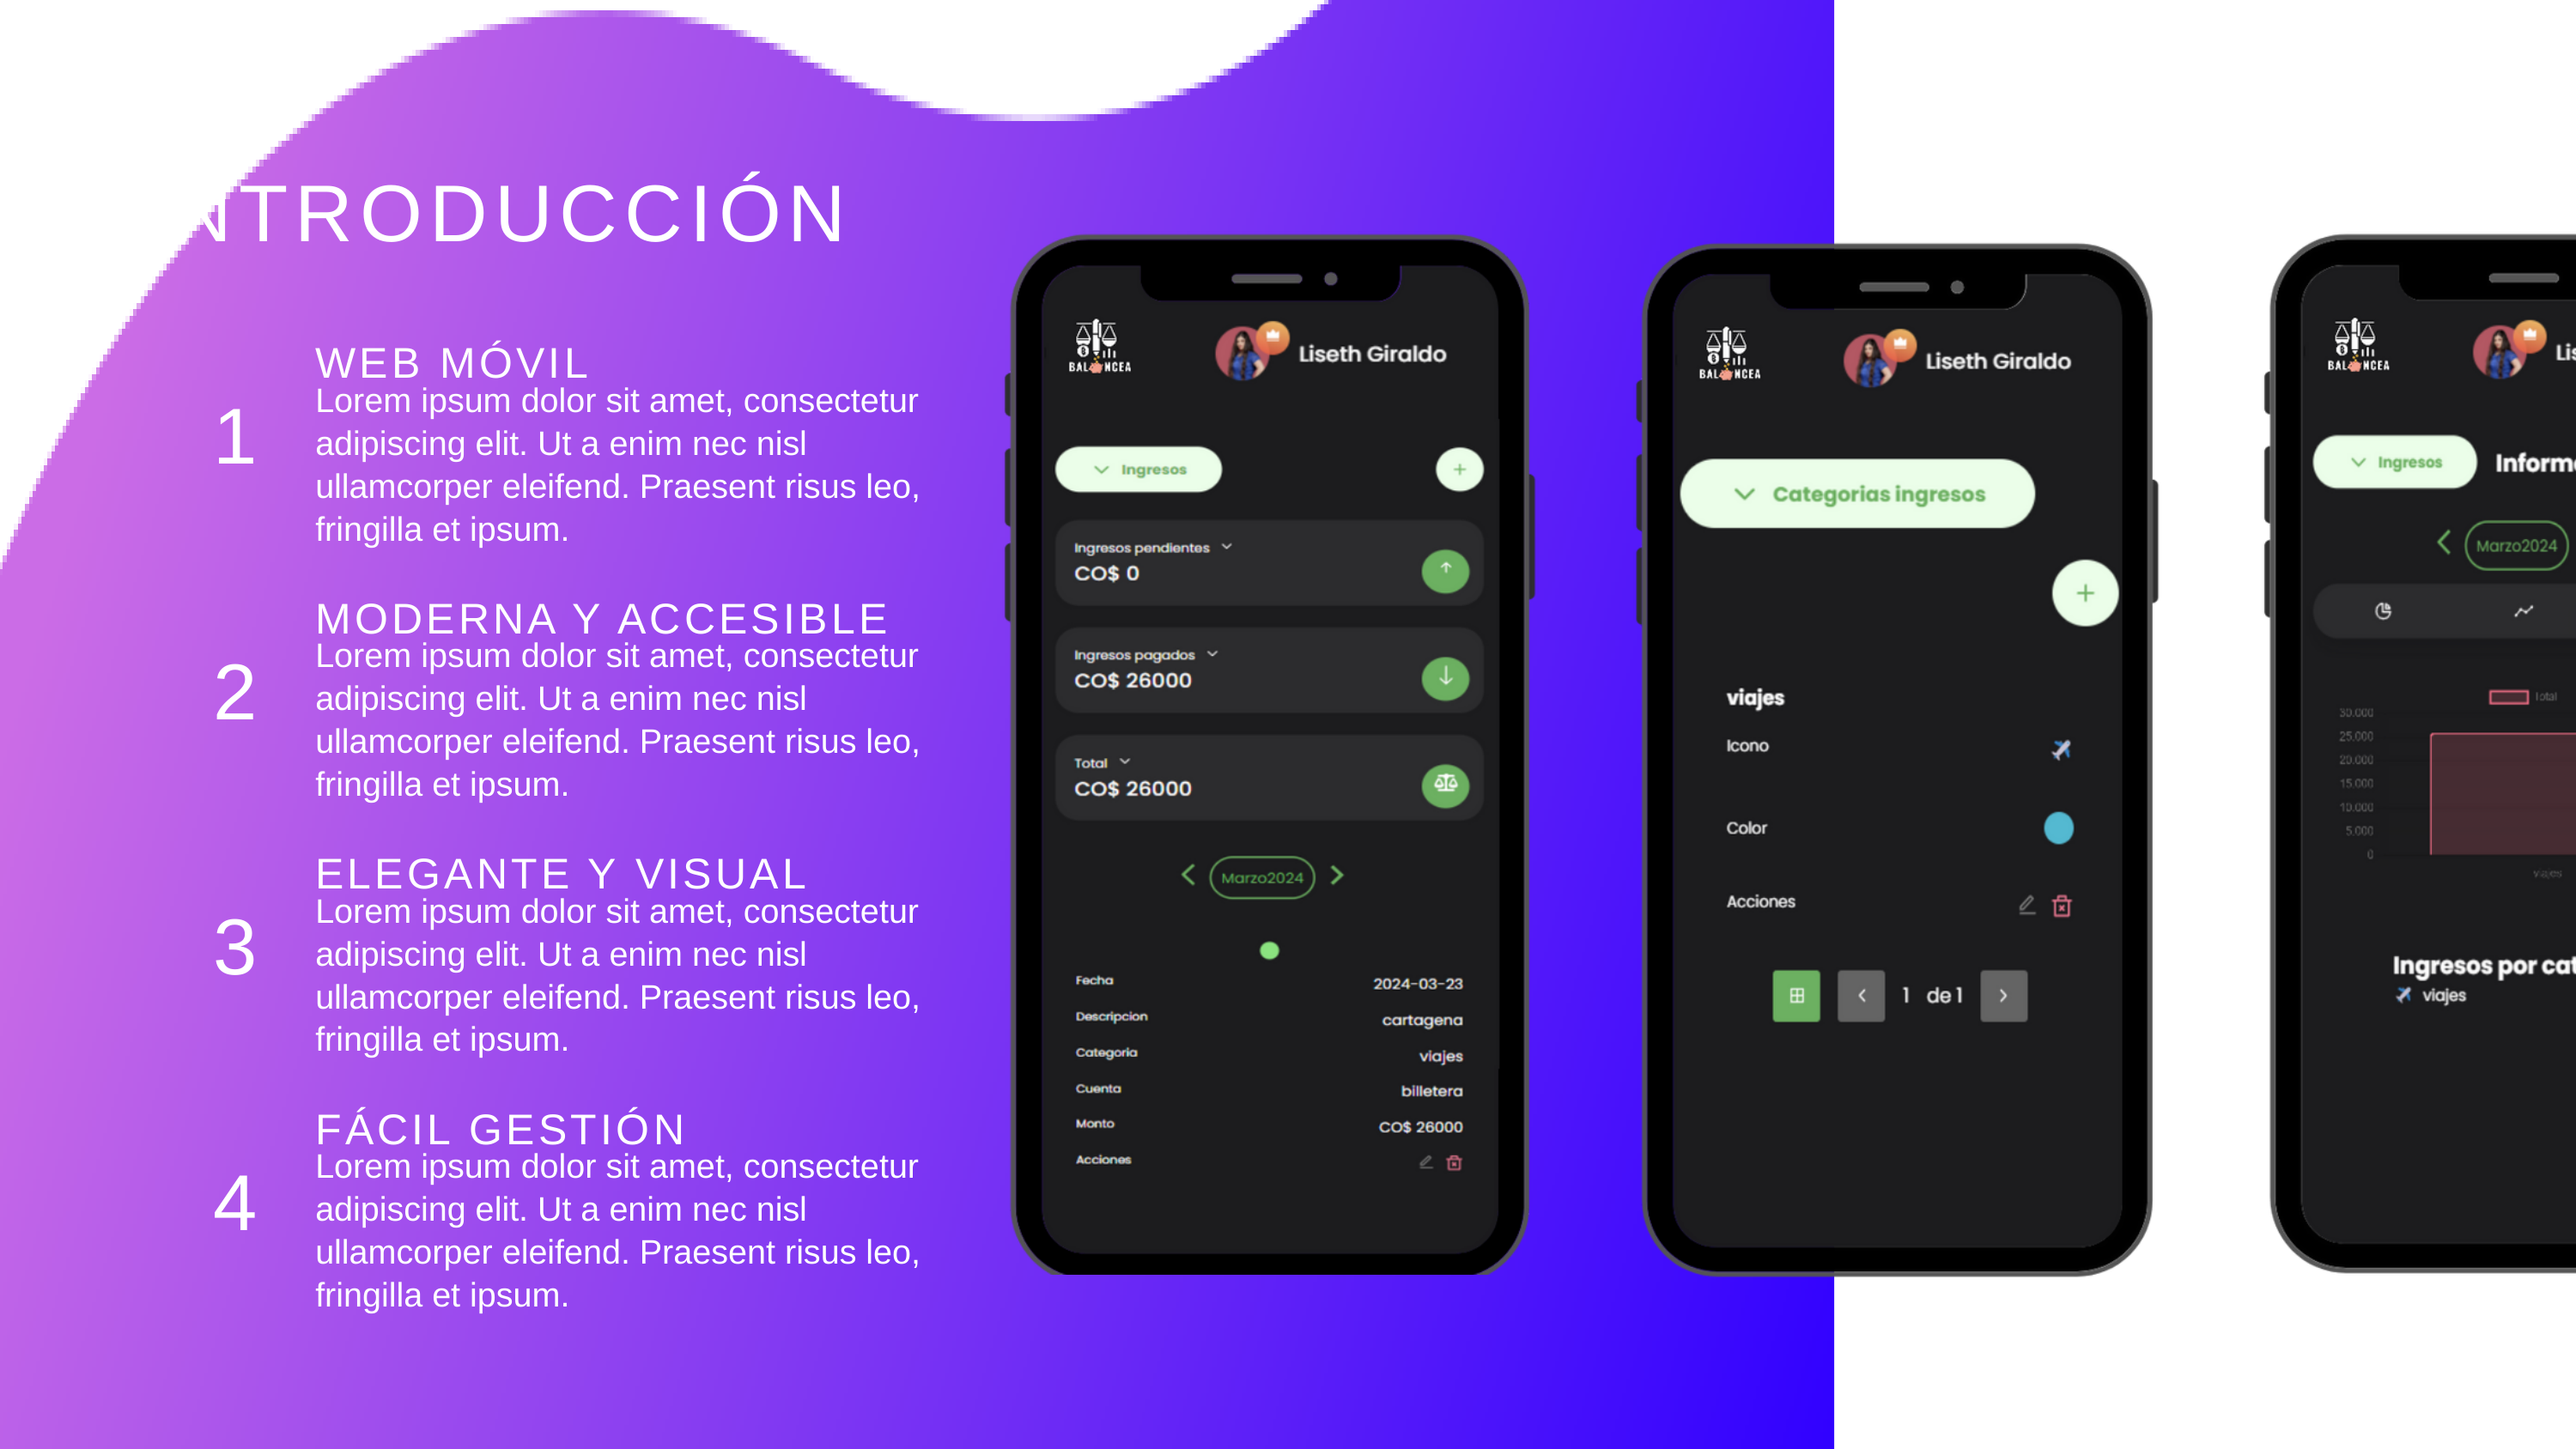

INTRODUCCIÓN

WEB MÓVIL
1
Lorem ipsum dolor sit amet, consectetur adipiscing elit. Ut a enim nec nisl ullamcorper eleifend. Praesent risus leo, fringilla et ipsum.
MODERNA Y ACCESIBLE
2
Lorem ipsum dolor sit amet, consectetur adipiscing elit. Ut a enim nec nisl ullamcorper eleifend. Praesent risus leo, fringilla et ipsum.
ELEGANTE Y VISUAL
3
Lorem ipsum dolor sit amet, consectetur adipiscing elit. Ut a enim nec nisl ullamcorper eleifend. Praesent risus leo, fringilla et ipsum.
FÁCIL GESTIÓN
4
Lorem ipsum dolor sit amet, consectetur adipiscing elit. Ut a enim nec nisl ullamcorper eleifend. Praesent risus leo, fringilla et ipsum.